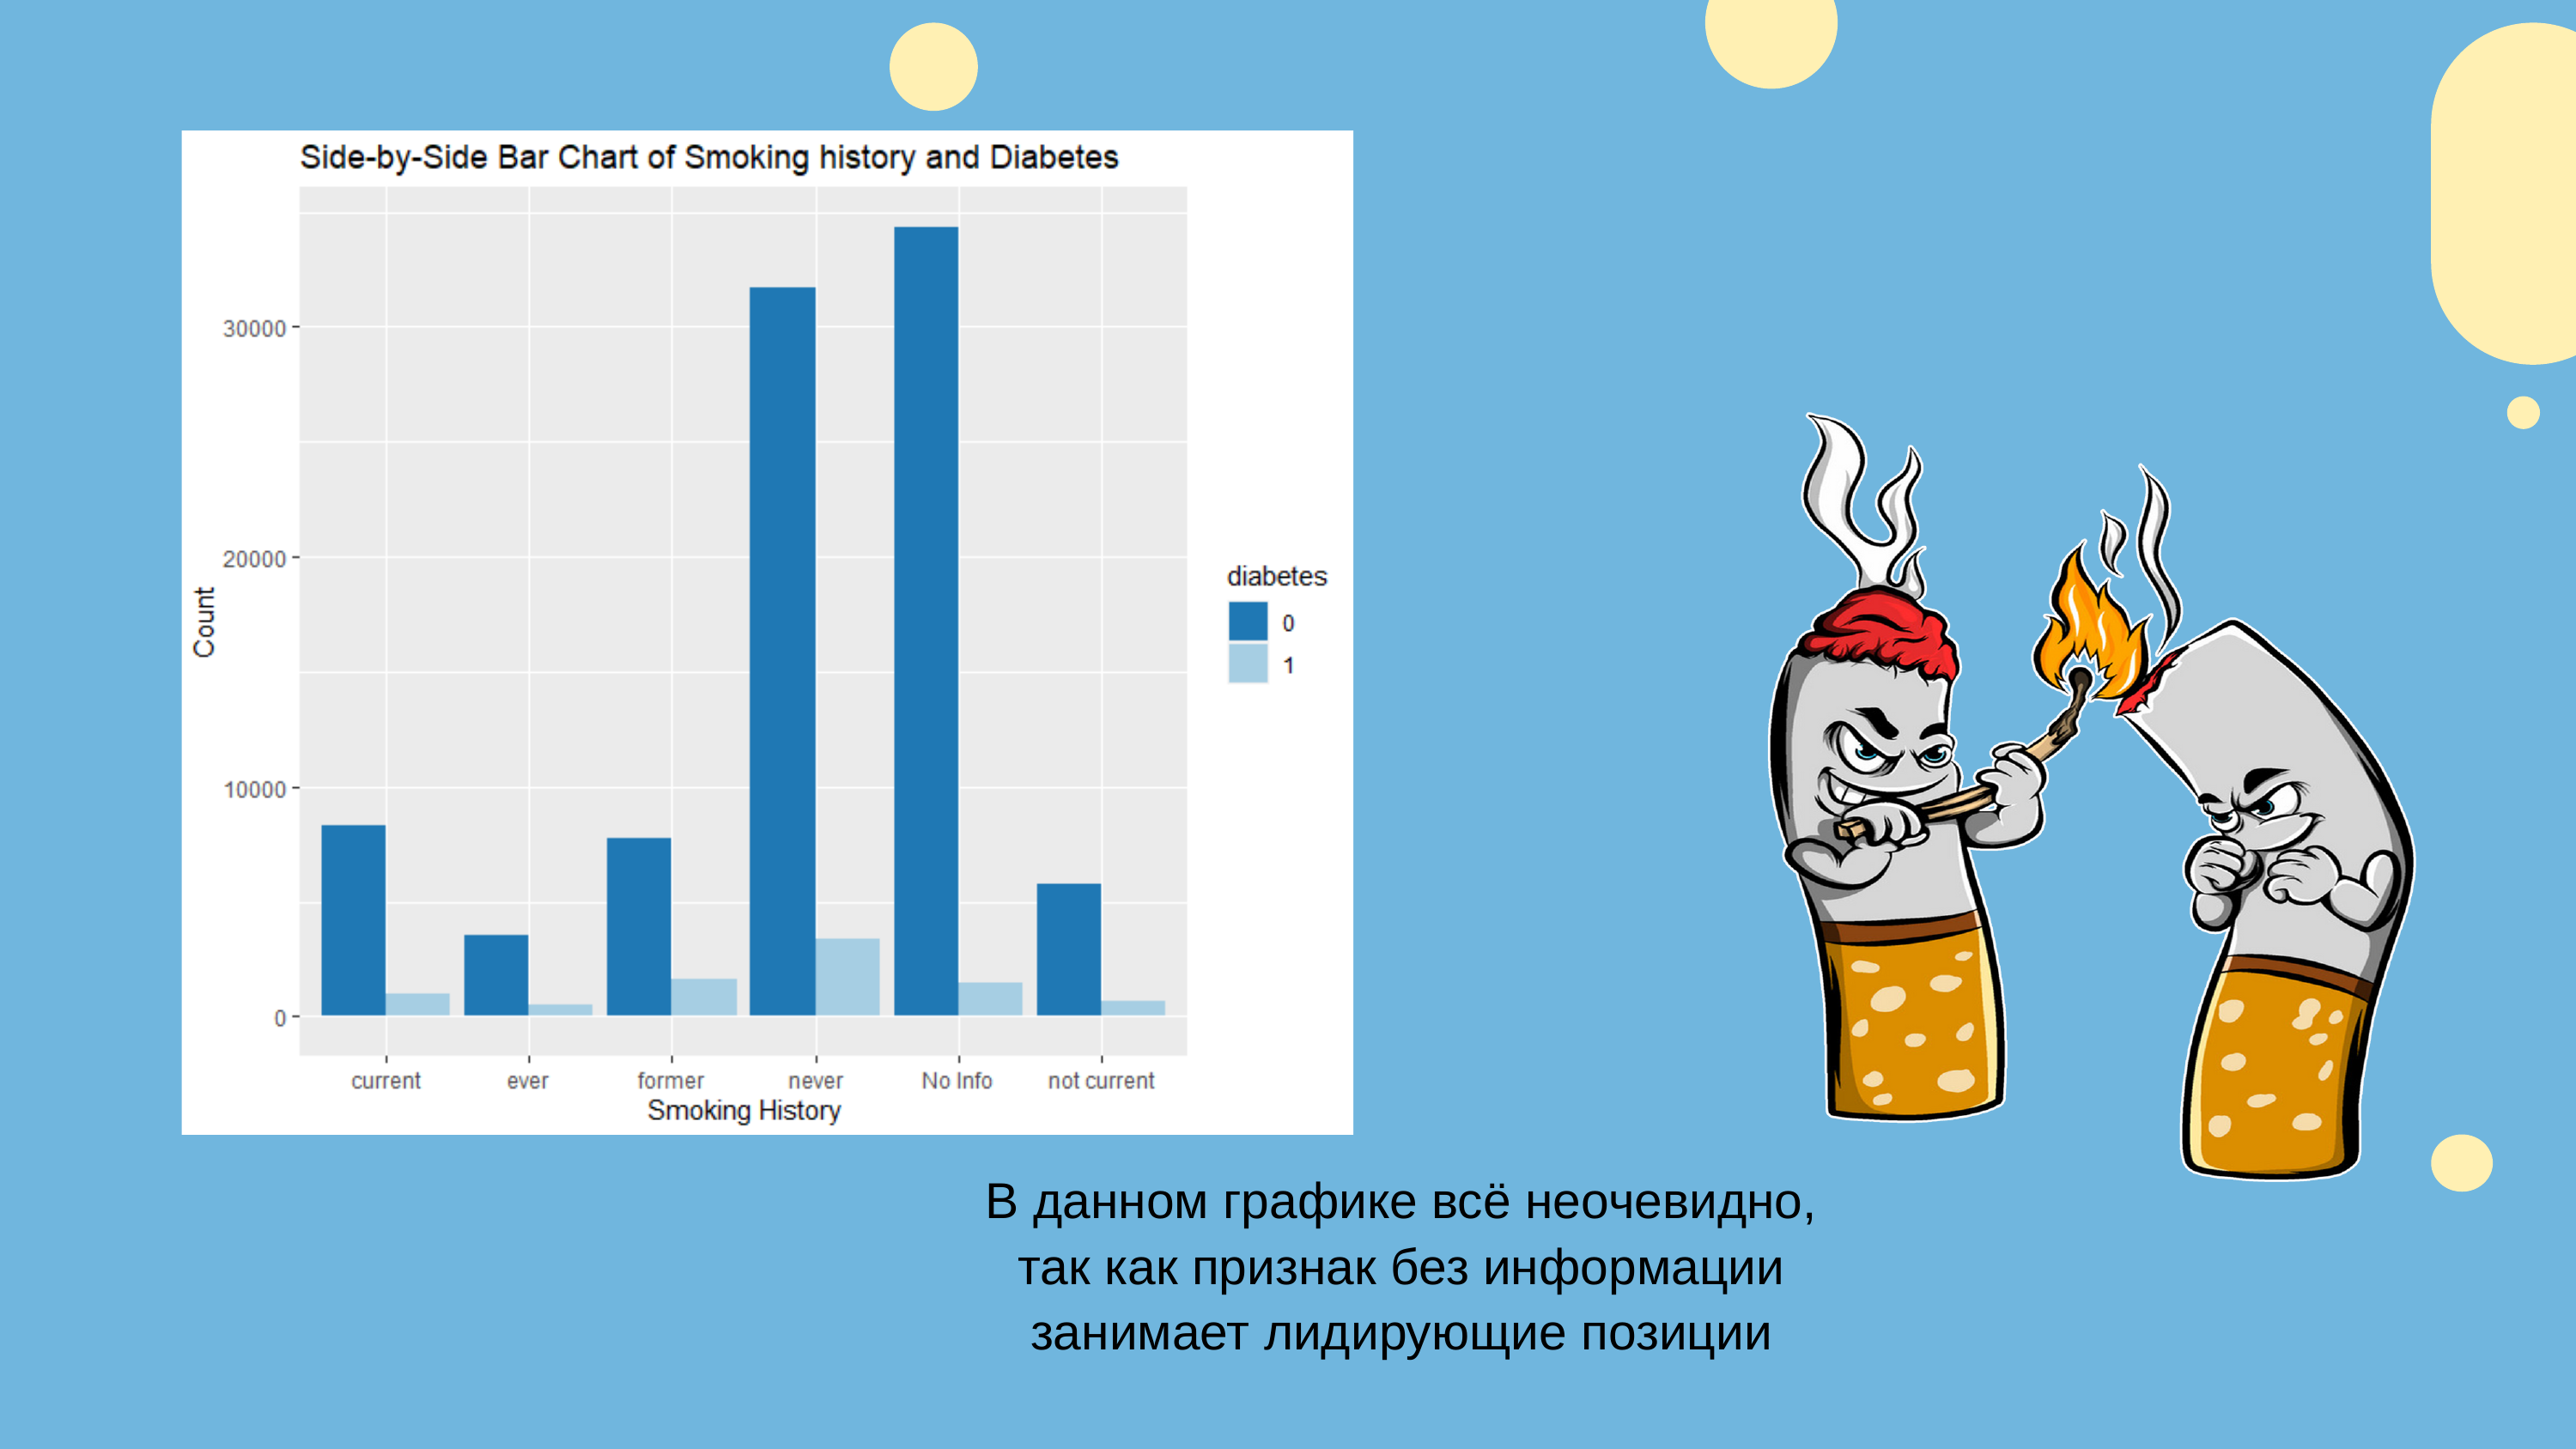

В данном графике всё неочевидно, так как признак без информации занимает лидирующие позиции